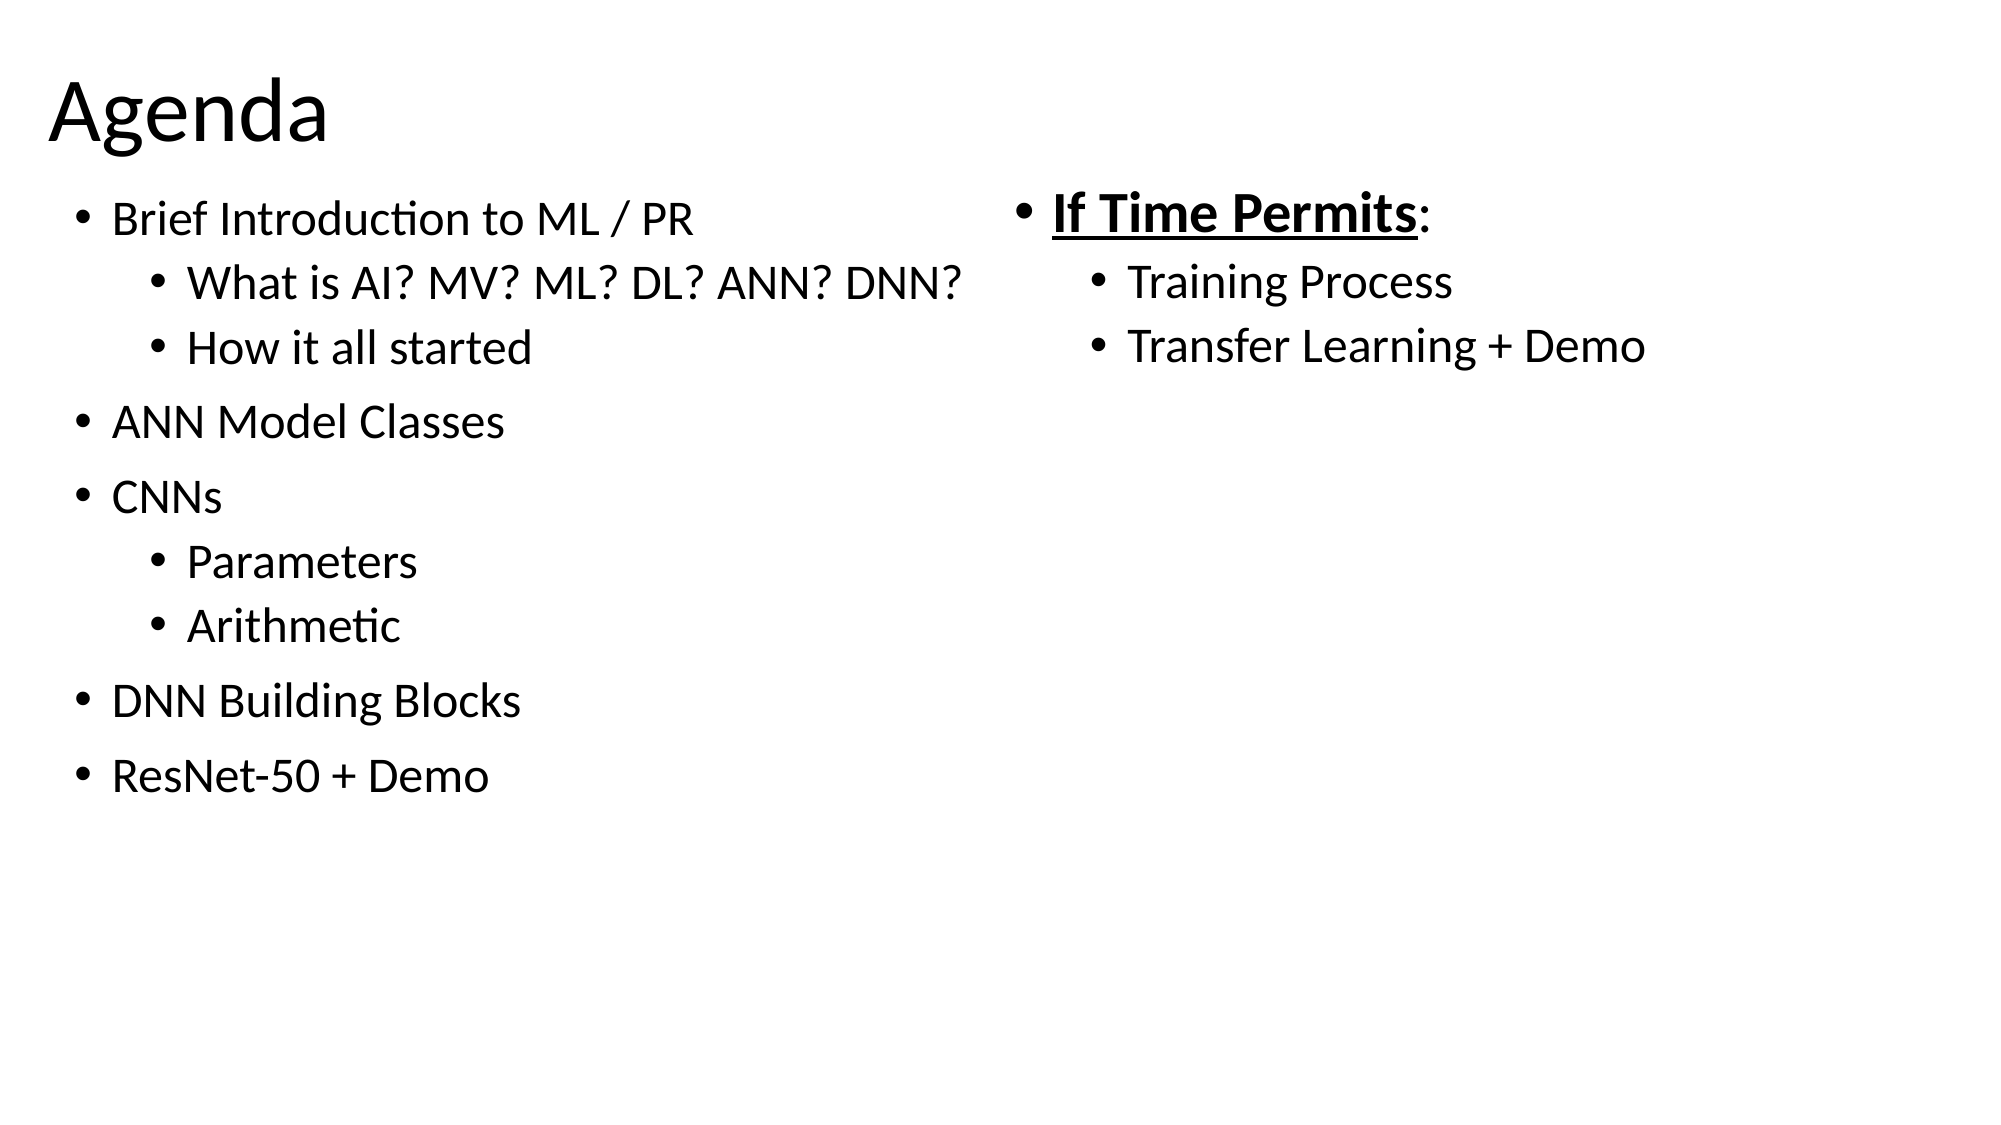

# Agenda
If Time Permits:
Training Process
Transfer Learning + Demo

Brief Introduction to ML / PR
What is AI? MV? ML? DL? ANN? DNN?
How it all started
ANN Model Classes
CNNs
Parameters
Arithmetic
DNN Building Blocks
ResNet-50 + Demo

2